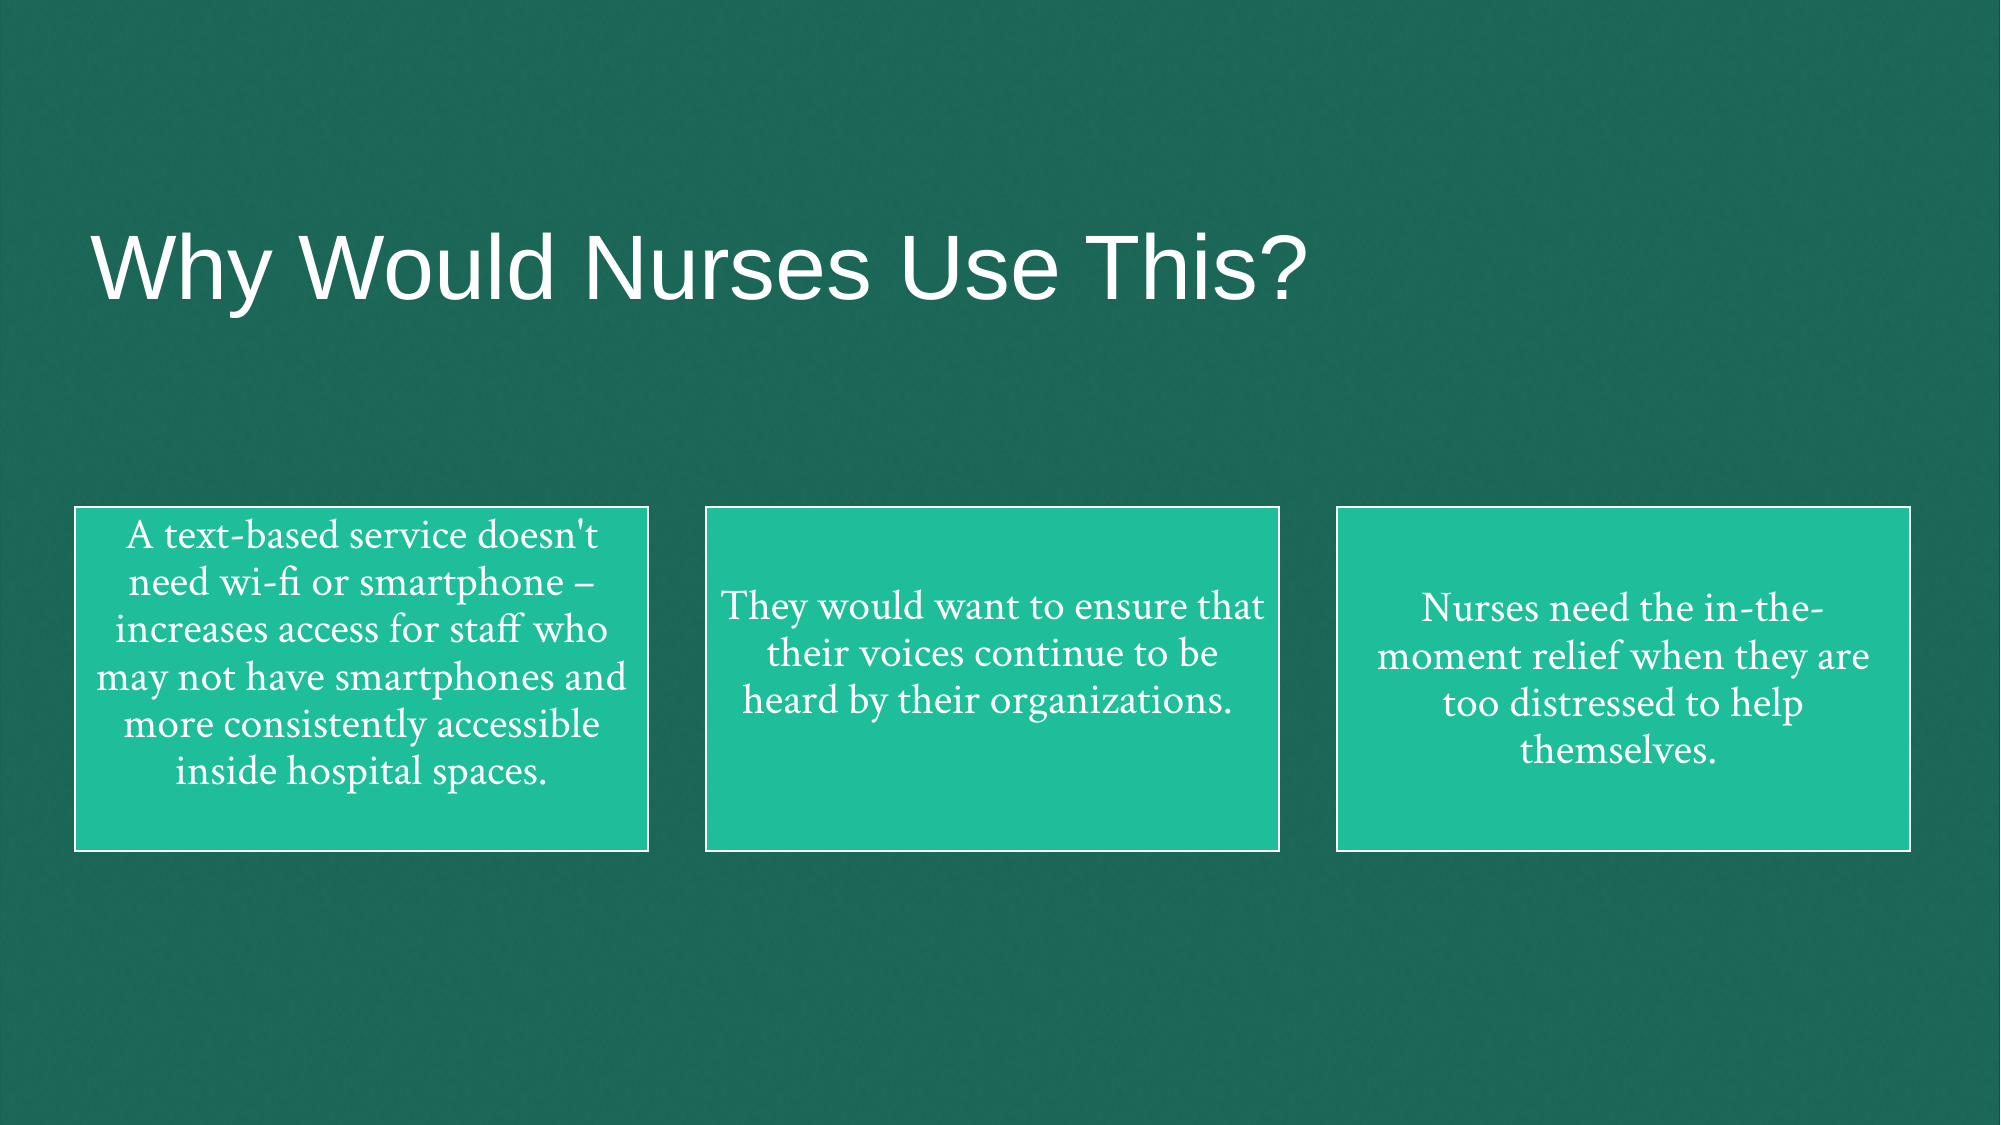

# Why Would Nurses Use This?
A text-based service doesn't need wi-fi or smartphone – increases access for staff who may not have smartphones and more consistently accessible inside hospital spaces.
They would want to ensure that their voices continue to be heard by their organizations.
Nurses need the in-the-moment relief when they are too distressed to help themselves.